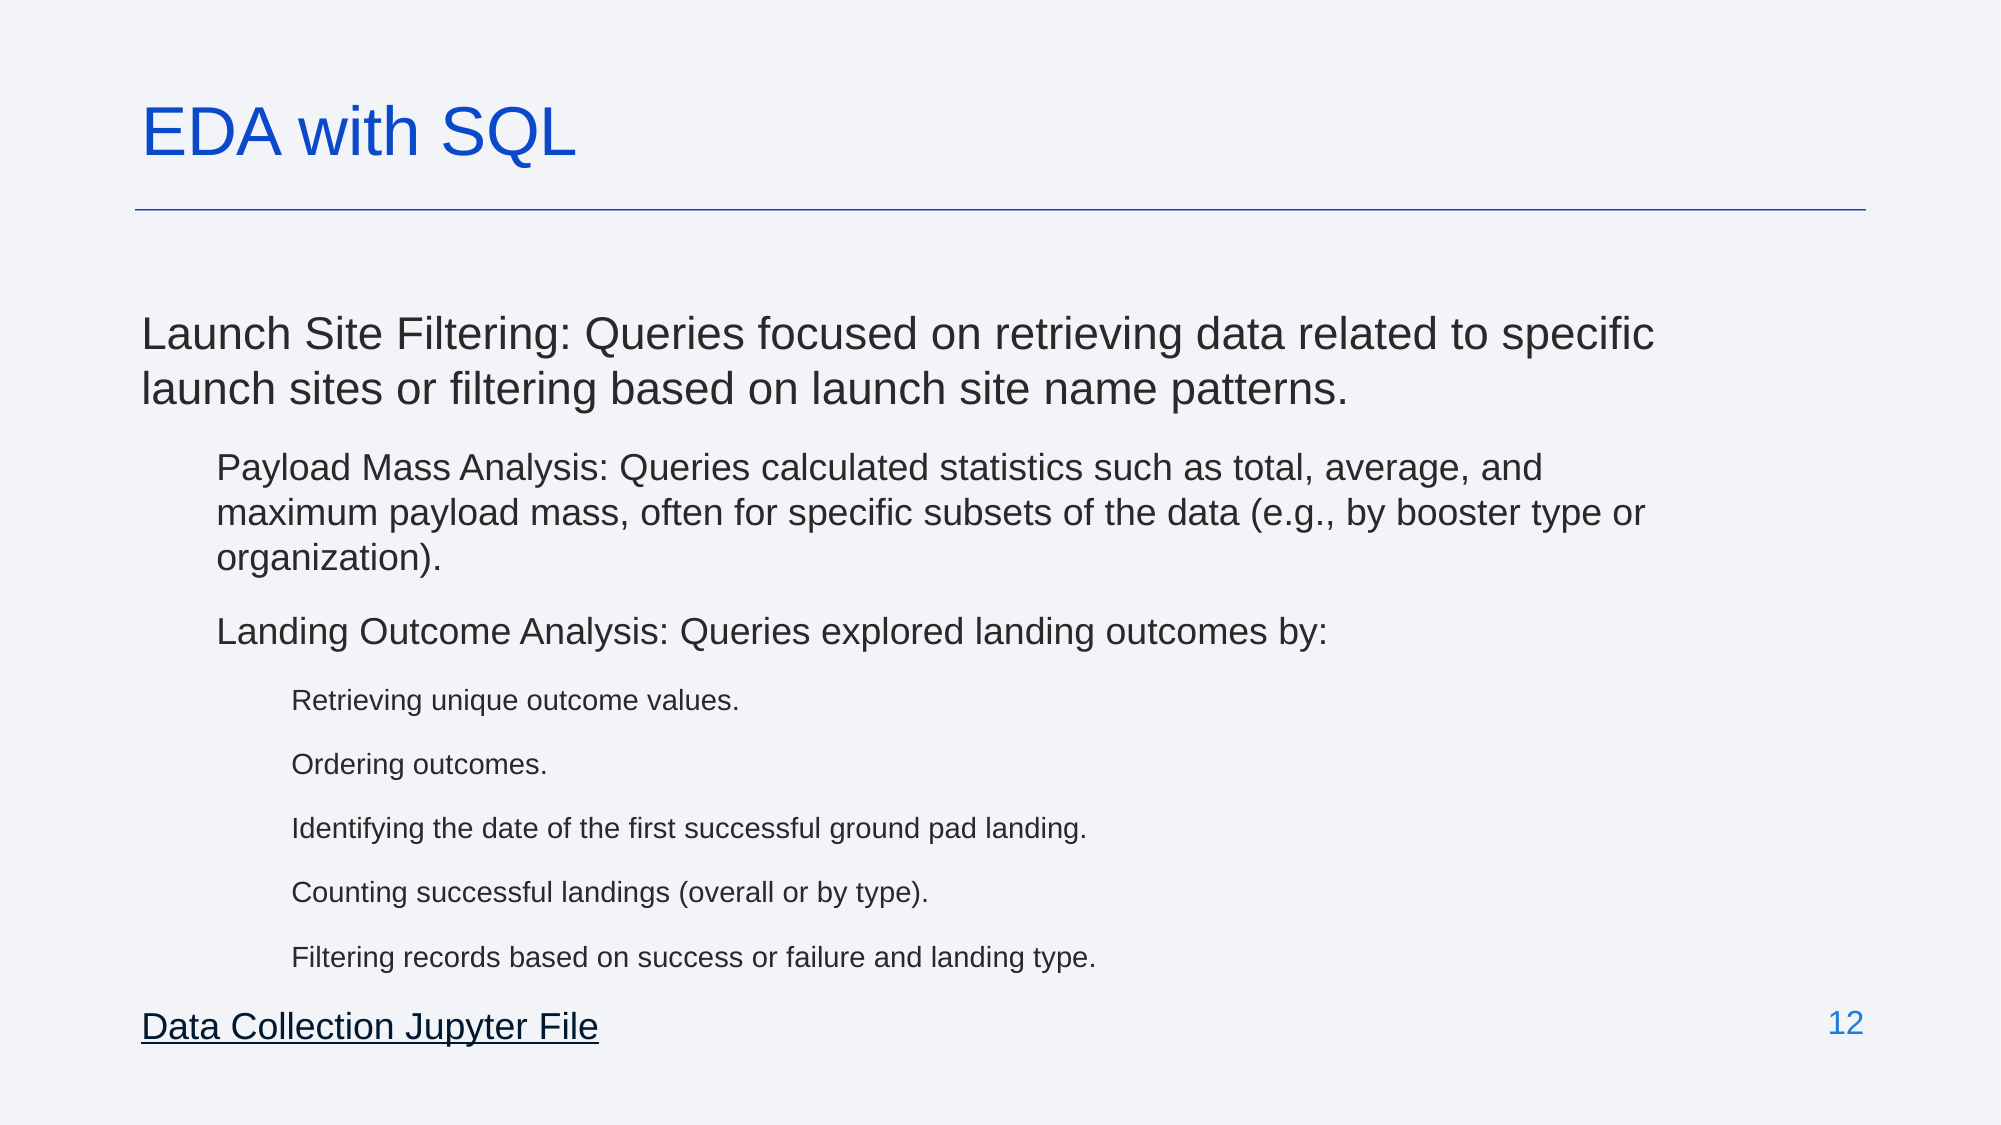

EDA with SQL
Launch Site Filtering: Queries focused on retrieving data related to specific launch sites or filtering based on launch site name patterns.
Payload Mass Analysis: Queries calculated statistics such as total, average, and maximum payload mass, often for specific subsets of the data (e.g., by booster type or organization).
Landing Outcome Analysis: Queries explored landing outcomes by:
Retrieving unique outcome values.
Ordering outcomes.
Identifying the date of the first successful ground pad landing.
Counting successful landings (overall or by type).
Filtering records based on success or failure and landing type.
Data Collection Jupyter File

12